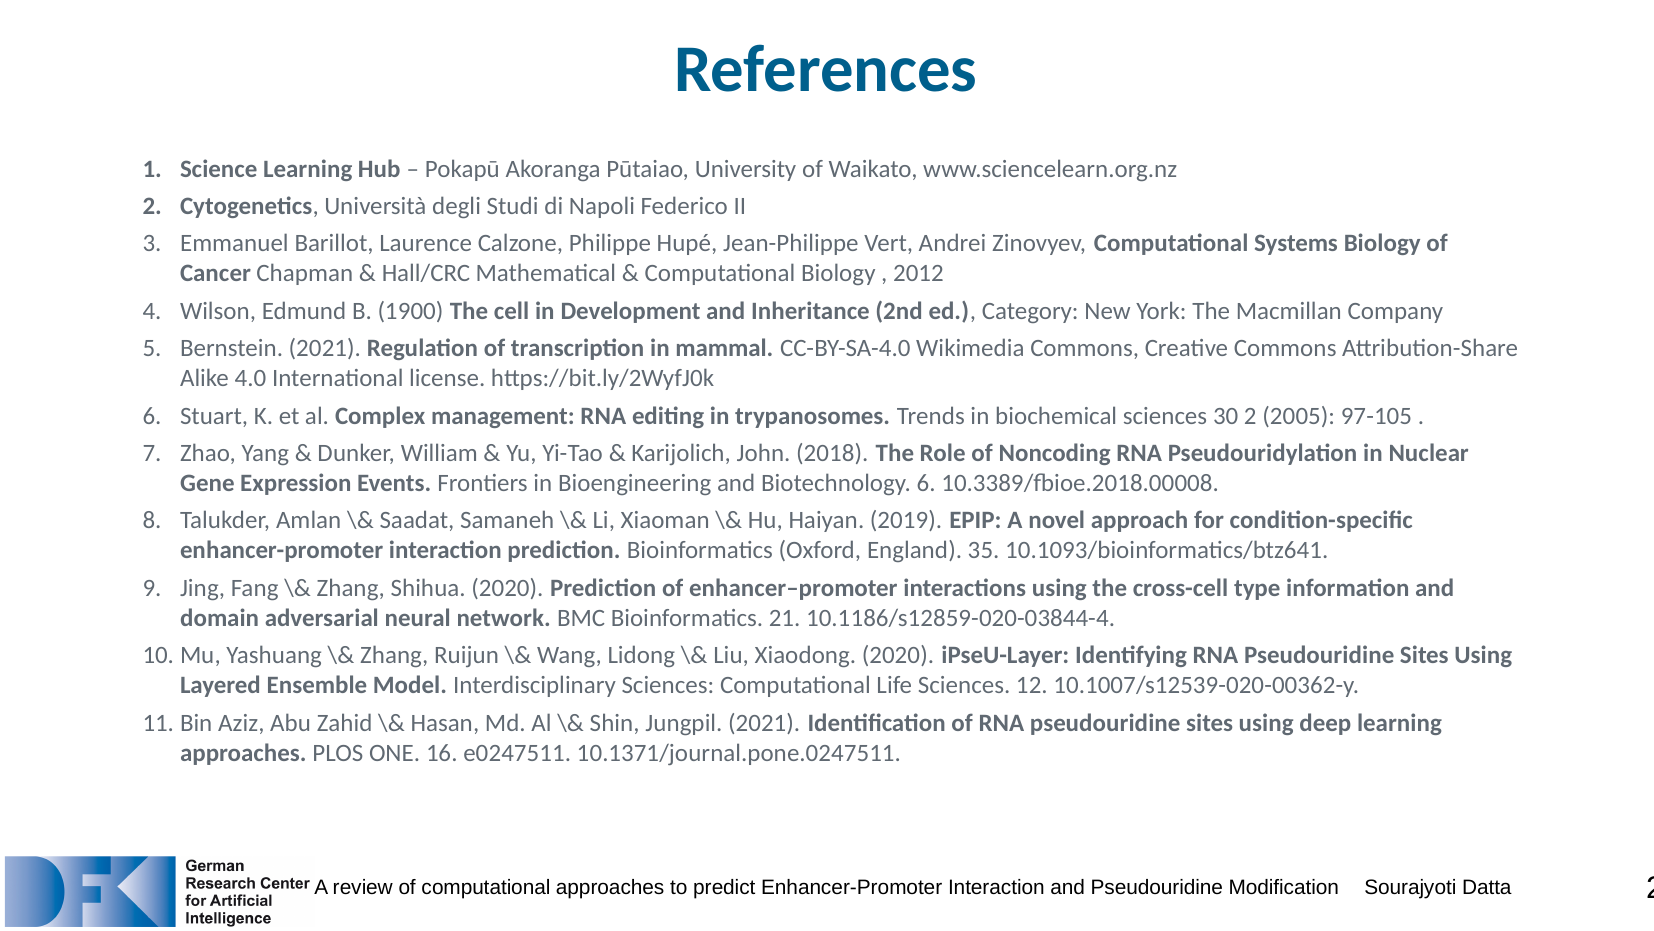

References
Science Learning Hub – Pokapū Akoranga Pūtaiao, University of Waikato, www.sciencelearn.org.nz
Cytogenetics, Università degli Studi di Napoli Federico II
Emmanuel Barillot, Laurence Calzone, Philippe Hupé, Jean-Philippe Vert, Andrei Zinovyev, Computational Systems Biology of Cancer Chapman & Hall/CRC Mathematical & Computational Biology , 2012
Wilson, Edmund B. (1900) The cell in Development and Inheritance (2nd ed.), Category: New York: The Macmillan Company
Bernstein. (2021). Regulation of transcription in mammal. CC-BY-SA-4.0 Wikimedia Commons, Creative Commons Attribution-Share Alike 4.0 International license. https://bit.ly/2WyfJ0k
Stuart, K. et al. Complex management: RNA editing in trypanosomes. Trends in biochemical sciences 30 2 (2005): 97-105 .
Zhao, Yang & Dunker, William & Yu, Yi-Tao & Karijolich, John. (2018). The Role of Noncoding RNA Pseudouridylation in Nuclear Gene Expression Events. Frontiers in Bioengineering and Biotechnology. 6. 10.3389/fbioe.2018.00008.
Talukder, Amlan \& Saadat, Samaneh \& Li, Xiaoman \& Hu, Haiyan. (2019). EPIP: A novel approach for condition-specific enhancer-promoter interaction prediction. Bioinformatics (Oxford, England). 35. 10.1093/bioinformatics/btz641.
Jing, Fang \& Zhang, Shihua. (2020). Prediction of enhancer–promoter interactions using the cross-cell type information and domain adversarial neural network. BMC Bioinformatics. 21. 10.1186/s12859-020-03844-4.
Mu, Yashuang \& Zhang, Ruijun \& Wang, Lidong \& Liu, Xiaodong. (2020). iPseU-Layer: Identifying RNA Pseudouridine Sites Using Layered Ensemble Model. Interdisciplinary Sciences: Computational Life Sciences. 12. 10.1007/s12539-020-00362-y.
Bin Aziz, Abu Zahid \& Hasan, Md. Al \& Shin, Jungpil. (2021). Identification of RNA pseudouridine sites using deep learning approaches. PLOS ONE. 16. e0247511. 10.1371/journal.pone.0247511.